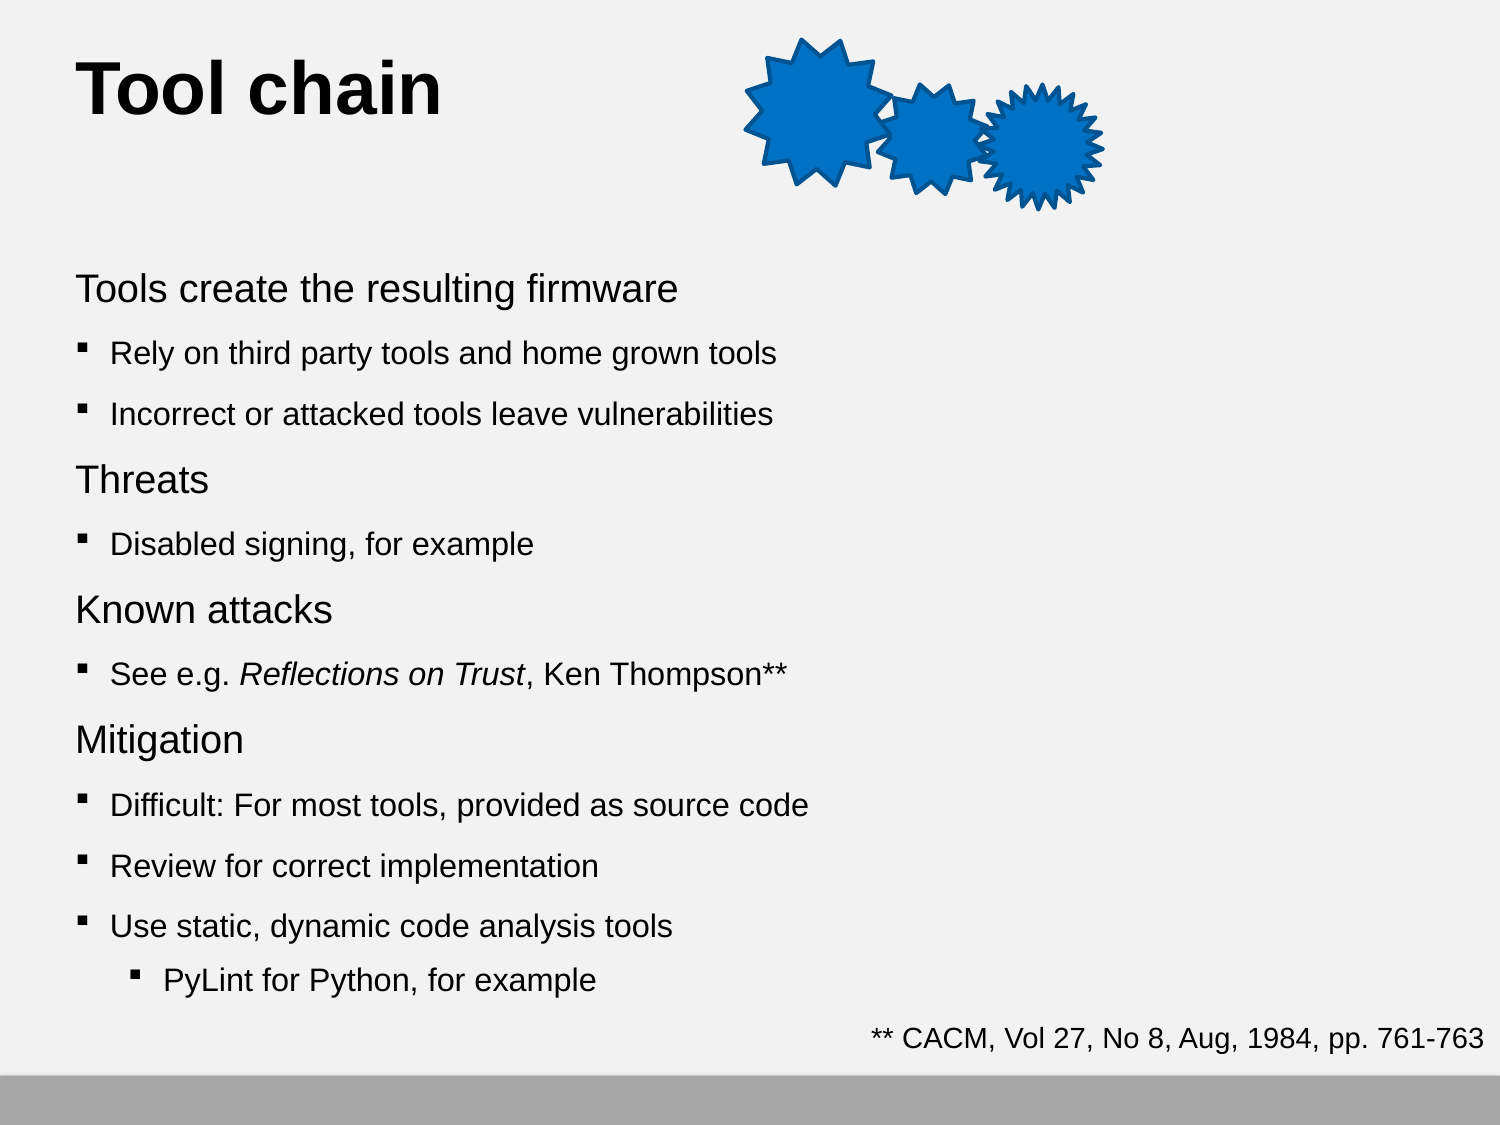

# Tool chain

Tools create the resulting firmware
Rely on third party tools and home grown tools
Incorrect or attacked tools leave vulnerabilities
Threats
Disabled signing, for example
Known attacks
See e.g. Reflections on Trust, Ken Thompson**
Mitigation
Difficult: For most tools, provided as source code
Review for correct implementation
Use static, dynamic code analysis tools
PyLint for Python, for example
** CACM, Vol 27, No 8, Aug, 1984, pp. 761-763